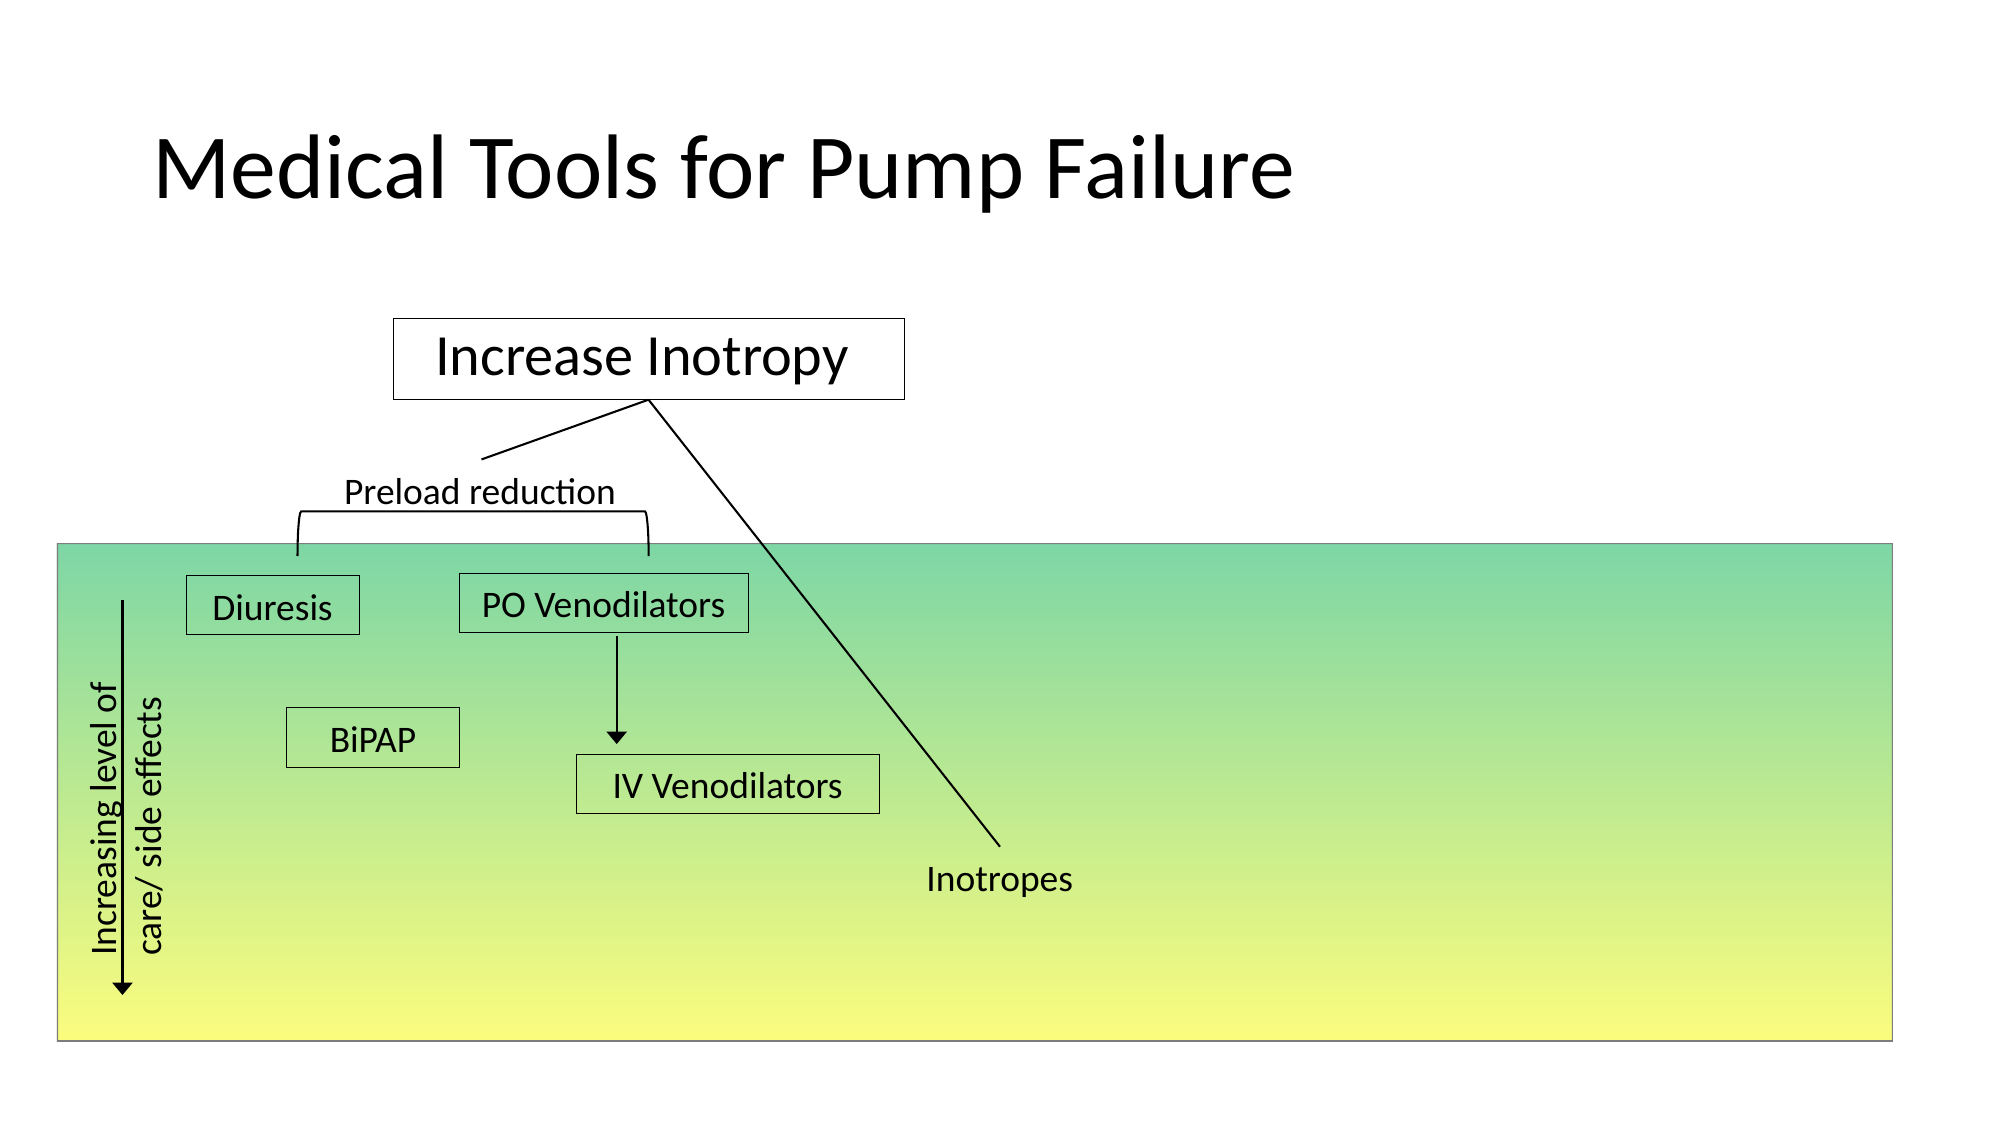

# Medical Tools for Pump Failure
Increase Inotropy

Preload reduction

PO Venodilators
Diuresis
Increasing level of care/ side effects
BiPAP
IV Venodilators
Inotropes